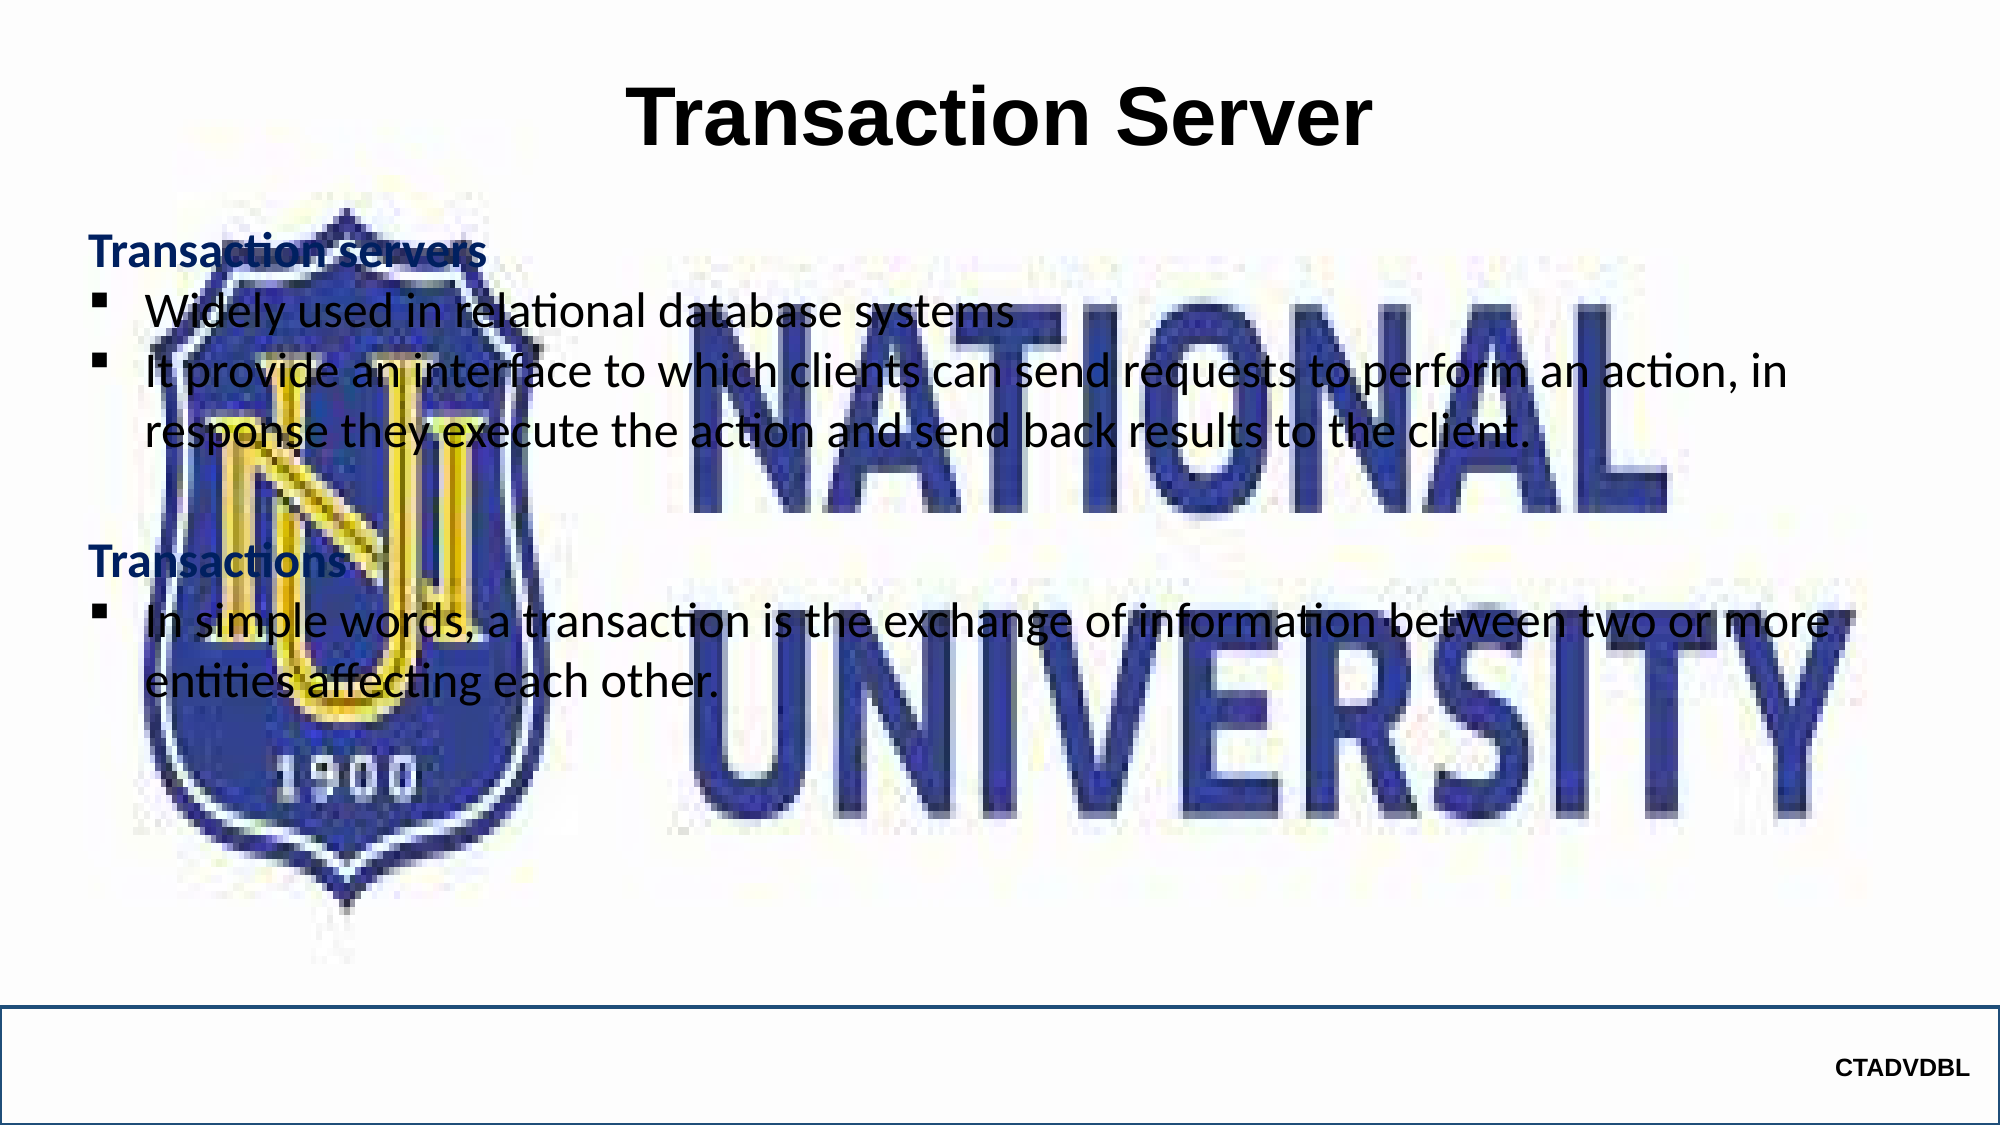

# Transaction Server
Transaction servers
Widely used in relational database systems
It provide an interface to which clients can send requests to perform an action, in response they execute the action and send back results to the client.

Transactions
In simple words, a transaction is the exchange of information between two or more entities affecting each other.
CTADVDBL